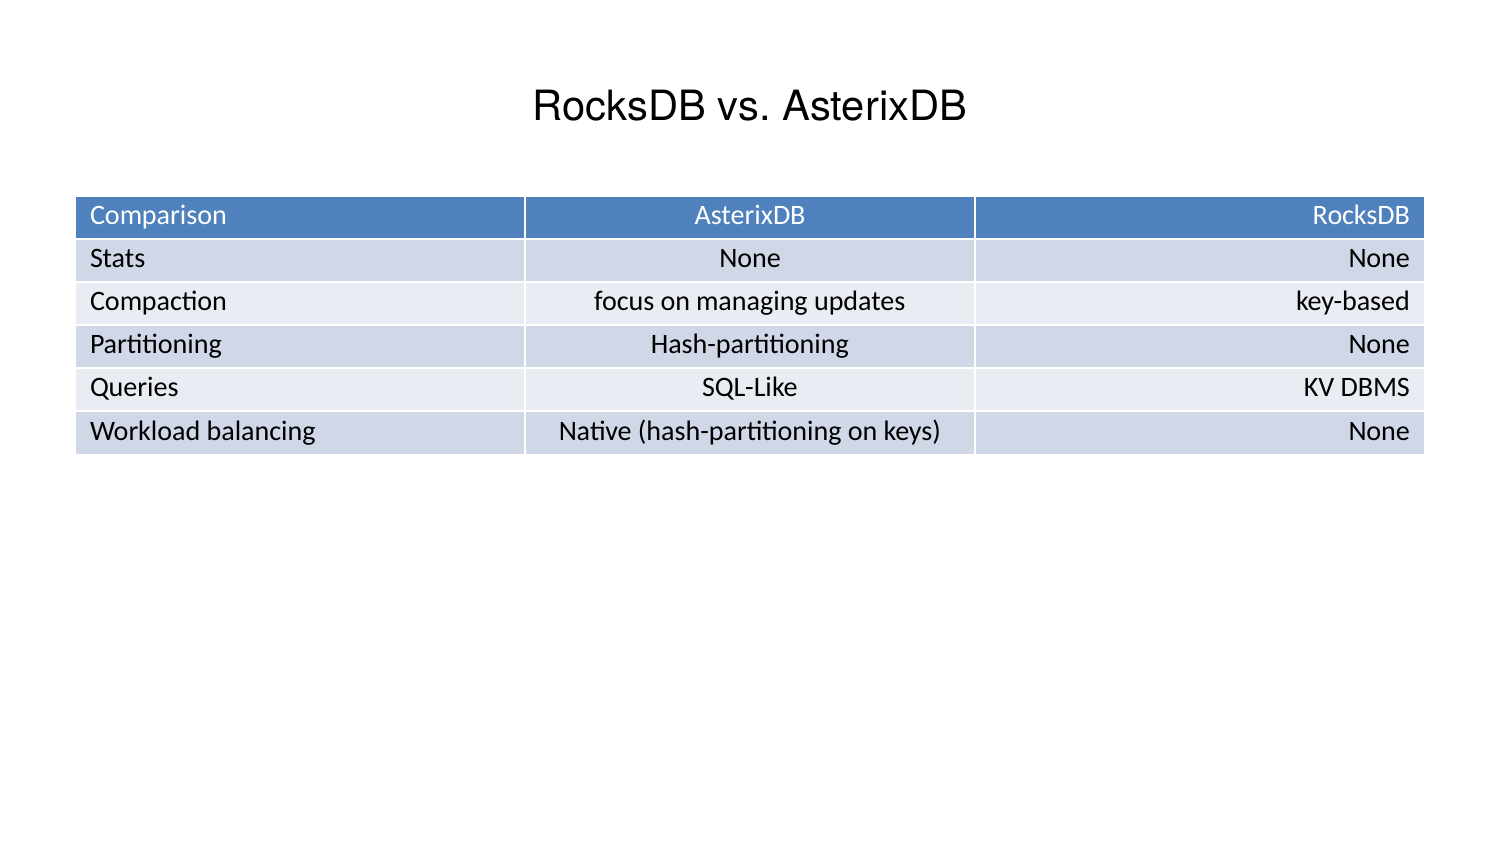

# RocksDB vs. AsterixDB
| Comparison | AsterixDB | RocksDB |
| --- | --- | --- |
| Stats | None | None |
| Compaction | focus on managing updates | key-based |
| Partitioning | Hash-partitioning | None |
| Queries | SQL-Like | KV DBMS |
| Workload balancing | Native (hash-partitioning on keys) | None |